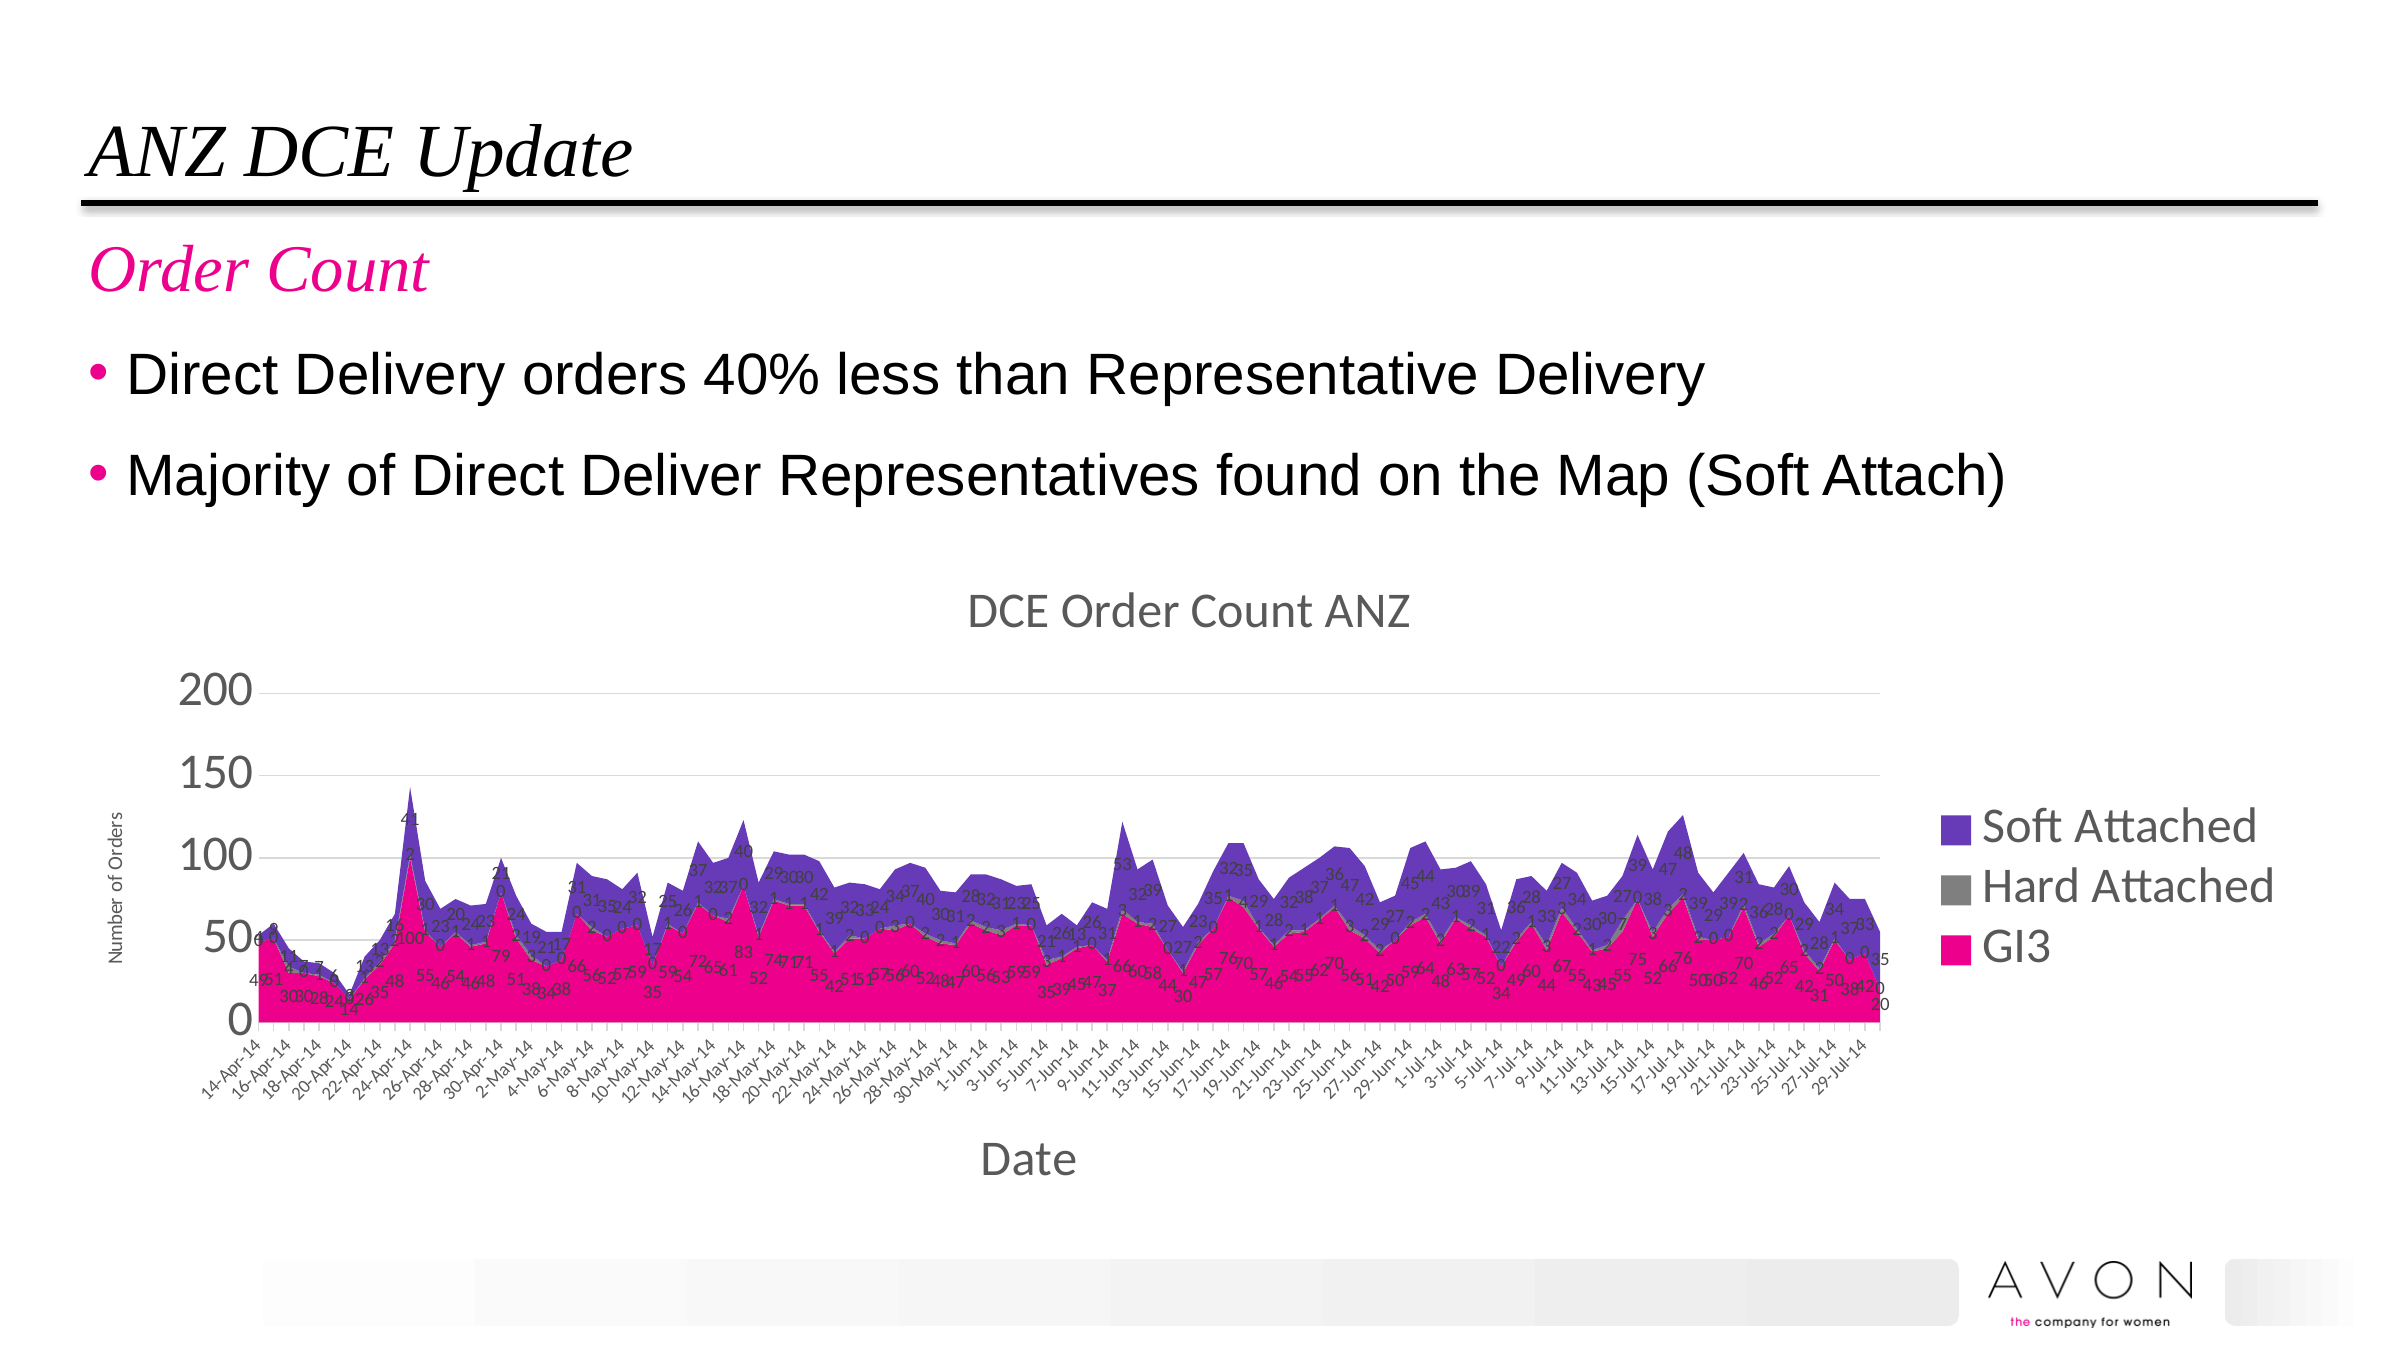

# ANZ DCE Update
Order Count
Direct Delivery orders 40% less than Representative Delivery
Majority of Direct Deliver Representatives found on the Map (Soft Attach)

### Chart:

| Category |  |  |  |
|---|---|---|---|
| 41743 | 49.0 | 0.0 | 4.0 |
| 41744 | 51.0 | 0.0 | 9.0 |
| 41745 | 30.0 | 4.0 | 11.0 |
| 41746 | 30.0 | 0.0 | 7.0 |
| 41747 | 28.0 | 1.0 | 7.0 |
| 41748 | 24.0 | 0.0 | 6.0 |
| 41749 | 14.0 | 0.0 | 3.0 |
| 41750 | 26.0 | 1.0 | 13.0 |
| 41751 | 35.0 | 2.0 | 13.0 |
| 41752 | 48.0 | 2.0 | 16.0 |
| 41753 | 100.0 | 2.0 | 41.0 |
| 41754 | 55.0 | 1.0 | 30.0 |
| 41755 | 46.0 | 0.0 | 23.0 |
| 41756 | 54.0 | 1.0 | 20.0 |
| 41757 | 46.0 | 1.0 | 24.0 |
| 41758 | 48.0 | 1.0 | 23.0 |
| 41759 | 79.0 | 0.0 | 21.0 |
| 41760 | 51.0 | 2.0 | 24.0 |
| 41761 | 38.0 | 3.0 | 19.0 |
| 41762 | 34.0 | 0.0 | 21.0 |
| 41763 | 38.0 | 0.0 | 17.0 |
| 41764 | 66.0 | 0.0 | 31.0 |
| 41765 | 56.0 | 2.0 | 31.0 |
| 41766 | 52.0 | 0.0 | 35.0 |
| 41767 | 57.0 | 0.0 | 24.0 |
| 41768 | 59.0 | 0.0 | 32.0 |
| 41769 | 35.0 | 0.0 | 17.0 |
| 41770 | 59.0 | 1.0 | 25.0 |
| 41771 | 54.0 | 0.0 | 26.0 |
| 41772 | 72.0 | 1.0 | 37.0 |
| 41773 | 65.0 | 0.0 | 32.0 |
| 41774 | 61.0 | 2.0 | 37.0 |
| 41775 | 83.0 | 0.0 | 40.0 |
| 41776 | 52.0 | 1.0 | 32.0 |
| 41777 | 74.0 | 1.0 | 29.0 |
| 41778 | 71.0 | 1.0 | 30.0 |
| 41779 | 71.0 | 1.0 | 30.0 |
| 41780 | 55.0 | 1.0 | 42.0 |
| 41781 | 42.0 | 1.0 | 39.0 |
| 41782 | 51.0 | 2.0 | 32.0 |
| 41783 | 51.0 | 0.0 | 33.0 |
| 41784 | 57.0 | 0.0 | 24.0 |
| 41785 | 56.0 | 3.0 | 34.0 |
| 41786 | 60.0 | 0.0 | 37.0 |
| 41787 | 52.0 | 2.0 | 40.0 |
| 41788 | 48.0 | 2.0 | 30.0 |
| 41789 | 47.0 | 1.0 | 31.0 |
| 41790 | 60.0 | 2.0 | 28.0 |
| 41791 | 56.0 | 2.0 | 32.0 |
| 41792 | 53.0 | 3.0 | 31.0 |
| 41793 | 59.0 | 1.0 | 23.0 |
| 41794 | 59.0 | 0.0 | 25.0 |
| 41795 | 35.0 | 3.0 | 21.0 |
| 41796 | 39.0 | 1.0 | 26.0 |
| 41797 | 45.0 | 1.0 | 13.0 |
| 41798 | 47.0 | 0.0 | 26.0 |
| 41799 | 37.0 | 1.0 | 31.0 |
| 41800 | 66.0 | 3.0 | 53.0 |
| 41801 | 60.0 | 1.0 | 32.0 |
| 41802 | 58.0 | 2.0 | 39.0 |
| 41803 | 44.0 | 0.0 | 27.0 |
| 41804 | 30.0 | 1.0 | 27.0 |
| 41805 | 47.0 | 2.0 | 23.0 |
| 41806 | 57.0 | 0.0 | 35.0 |
| 41807 | 76.0 | 1.0 | 32.0 |
| 41808 | 70.0 | 4.0 | 35.0 |
| 41809 | 57.0 | 1.0 | 29.0 |
| 41810 | 46.0 | 1.0 | 28.0 |
| 41811 | 54.0 | 2.0 | 32.0 |
| 41812 | 55.0 | 1.0 | 38.0 |
| 41813 | 62.0 | 1.0 | 37.0 |
| 41814 | 70.0 | 1.0 | 36.0 |
| 41815 | 56.0 | 3.0 | 47.0 |
| 41816 | 51.0 | 2.0 | 42.0 |
| 41817 | 42.0 | 2.0 | 29.0 |
| 41818 | 50.0 | 0.0 | 27.0 |
| 41819 | 59.0 | 2.0 | 45.0 |
| 41820 | 64.0 | 2.0 | 44.0 |
| 41821 | 48.0 | 2.0 | 43.0 |
| 41822 | 63.0 | 1.0 | 30.0 |
| 41823 | 57.0 | 2.0 | 39.0 |
| 41824 | 52.0 | 1.0 | 31.0 |
| 41825 | 34.0 | 0.0 | 22.0 |
| 41826 | 49.0 | 2.0 | 36.0 |
| 41827 | 60.0 | 1.0 | 28.0 |
| 41828 | 44.0 | 3.0 | 33.0 |
| 41829 | 67.0 | 3.0 | 27.0 |
| 41830 | 55.0 | 2.0 | 34.0 |
| 41831 | 43.0 | 1.0 | 30.0 |
| 41832 | 45.0 | 2.0 | 30.0 |
| 41833 | 55.0 | 7.0 | 27.0 |
| 41834 | 75.0 | 0.0 | 39.0 |
| 41835 | 52.0 | 3.0 | 38.0 |
| 41836 | 66.0 | 3.0 | 47.0 |
| 41837 | 76.0 | 2.0 | 48.0 |
| 41838 | 50.0 | 2.0 | 39.0 |
| 41839 | 50.0 | 0.0 | 29.0 |
| 41840 | 52.0 | 0.0 | 39.0 |
| 41841 | 70.0 | 2.0 | 31.0 |
| 41842 | 46.0 | 2.0 | 36.0 |
| 41843 | 52.0 | 2.0 | 28.0 |
| 41844 | 65.0 | 0.0 | 30.0 |
| 41845 | 42.0 | 2.0 | 29.0 |
| 41846 | 31.0 | 2.0 | 28.0 |
| 41847 | 50.0 | 1.0 | 34.0 |
| 41848 | 38.0 | 0.0 | 37.0 |
| 41849 | 42.0 | 0.0 | 33.0 |
| 41850 | 20.0 | 0.0 | 35.0 |